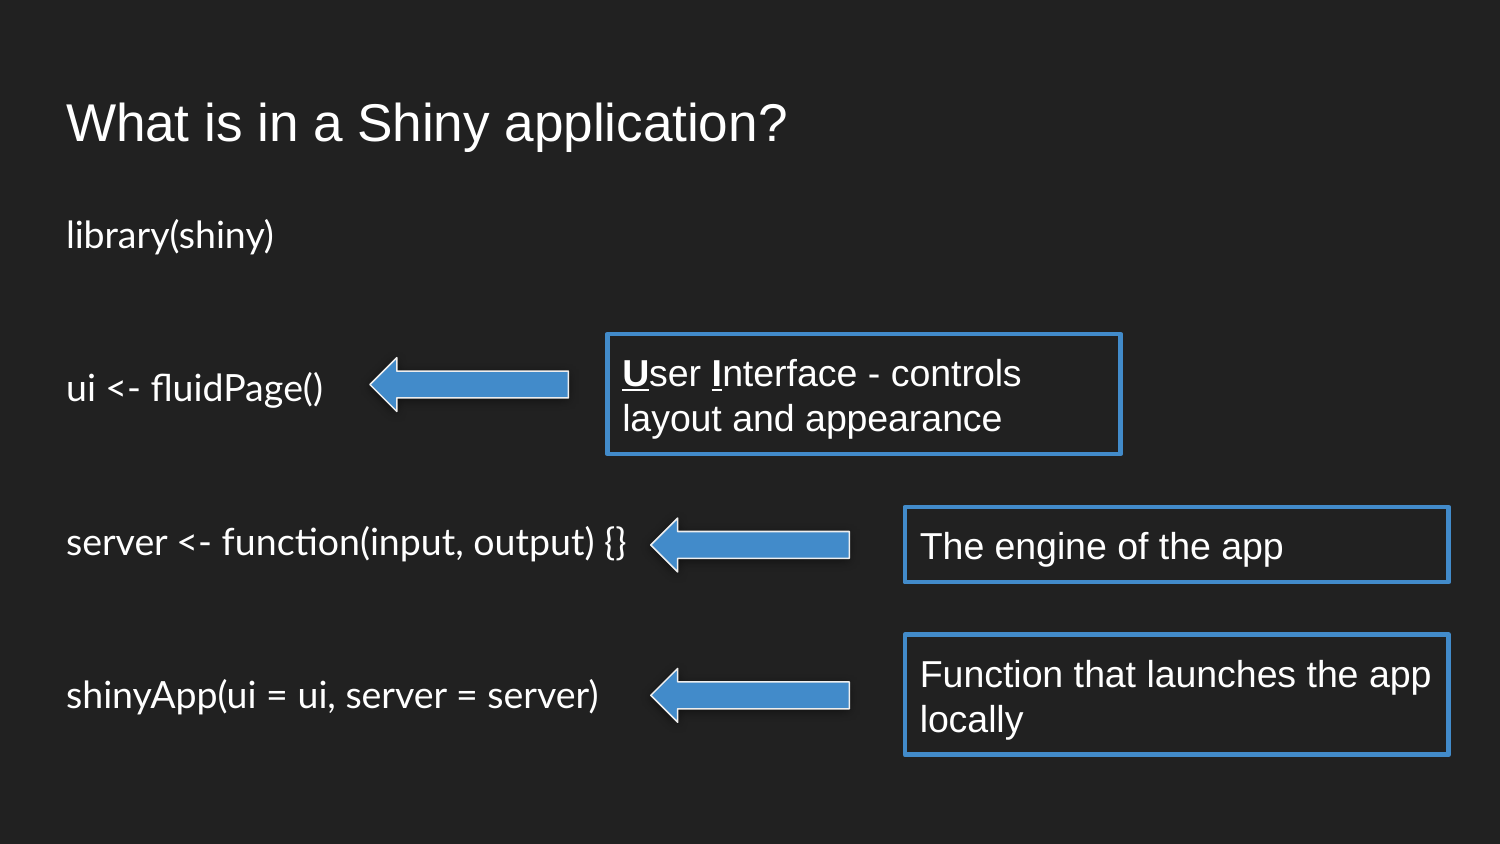

# What is in a Shiny application?
library(shiny)

ui <- fluidPage()

server <- function(input, output) {}

shinyApp(ui = ui, server = server)
User Interface - controls layout and appearance

The engine of the app

Function that launches the app locally